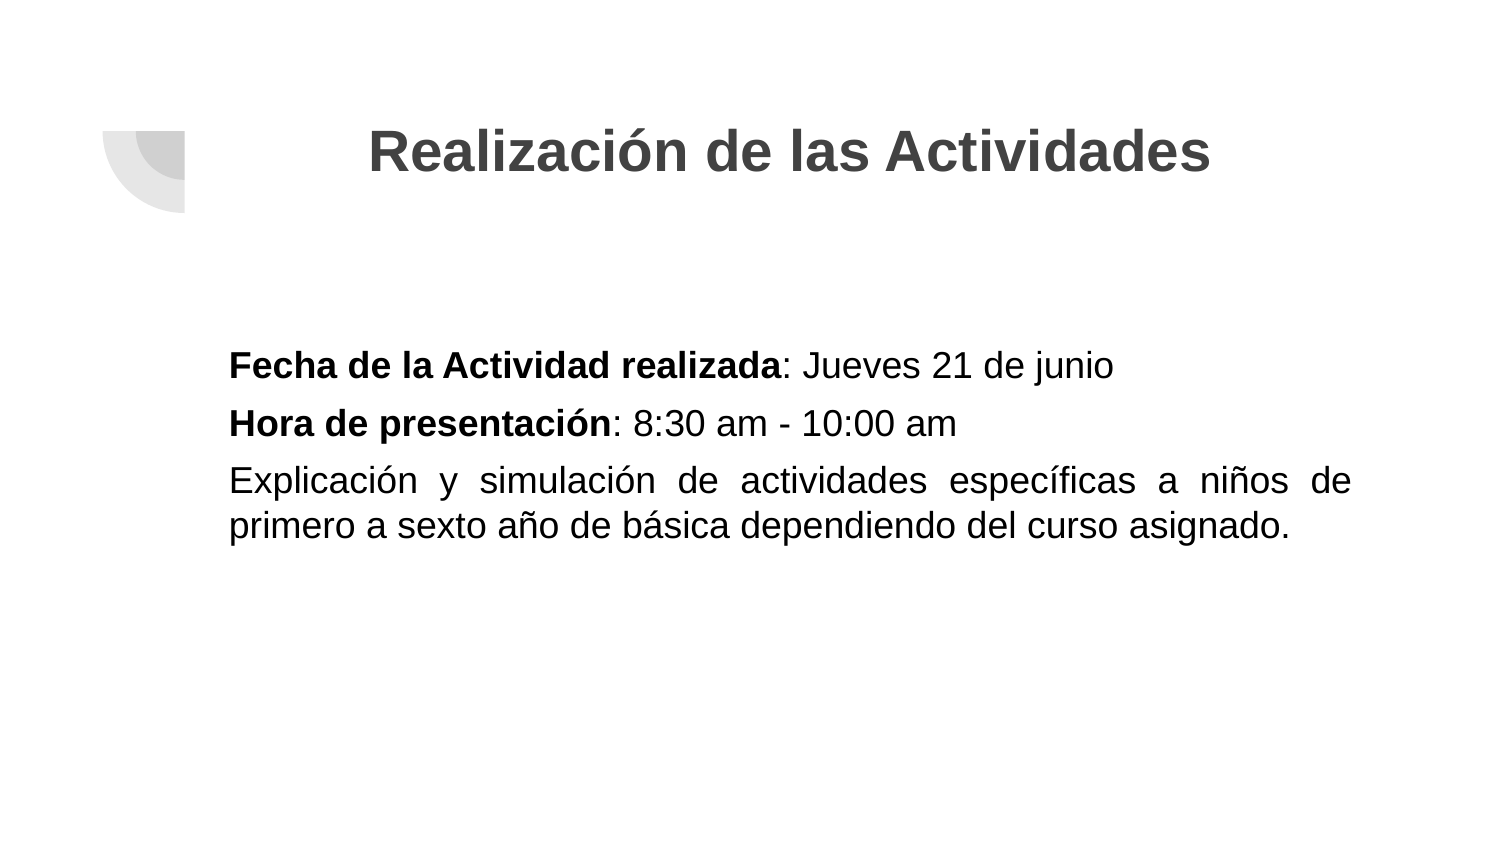

# Realización de las Actividades
Fecha de la Actividad realizada: Jueves 21 de junio
Hora de presentación: 8:30 am - 10:00 am
Explicación y simulación de actividades específicas a niños de primero a sexto año de básica dependiendo del curso asignado.